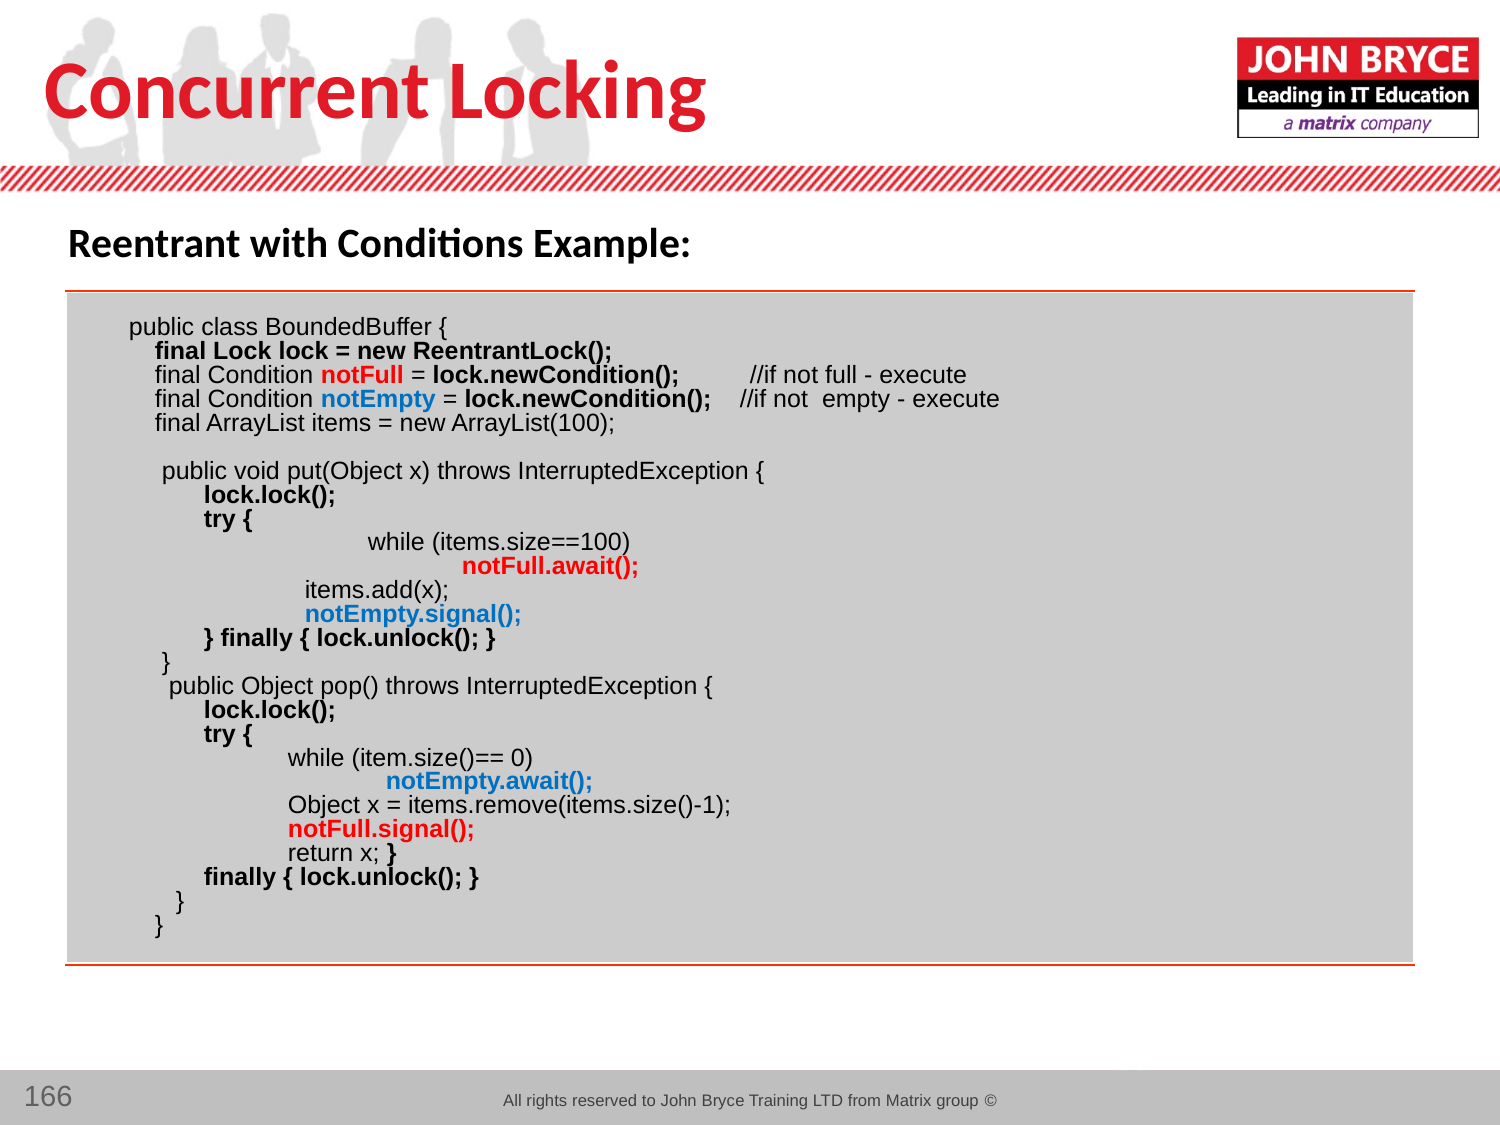

# Concurrent Locking
Reentrant with Conditions Example:
       public class BoundedBuffer {
final Lock lock = new ReentrantLock();
final Condition notFull = lock.newCondition();          //if not full - execute
final Condition notEmpty = lock.newCondition();    //if not  empty - execute
final ArrayList items = new ArrayList(100);

 public void put(Object x) throws InterruptedException {
       lock.lock();
       try {
 	         while (items.size==100)
		 notFull.await();
	items.add(x);
	notEmpty.signal();
       } finally { lock.unlock(); }
 }
  public Object pop() throws InterruptedException {
       lock.lock();
       try {
                   while (item.size()== 0)
                                 notEmpty.await();
                   Object x = items.remove(items.size()-1);
                   notFull.signal();
                   return x; }
       finally { lock.unlock(); }
   }
}